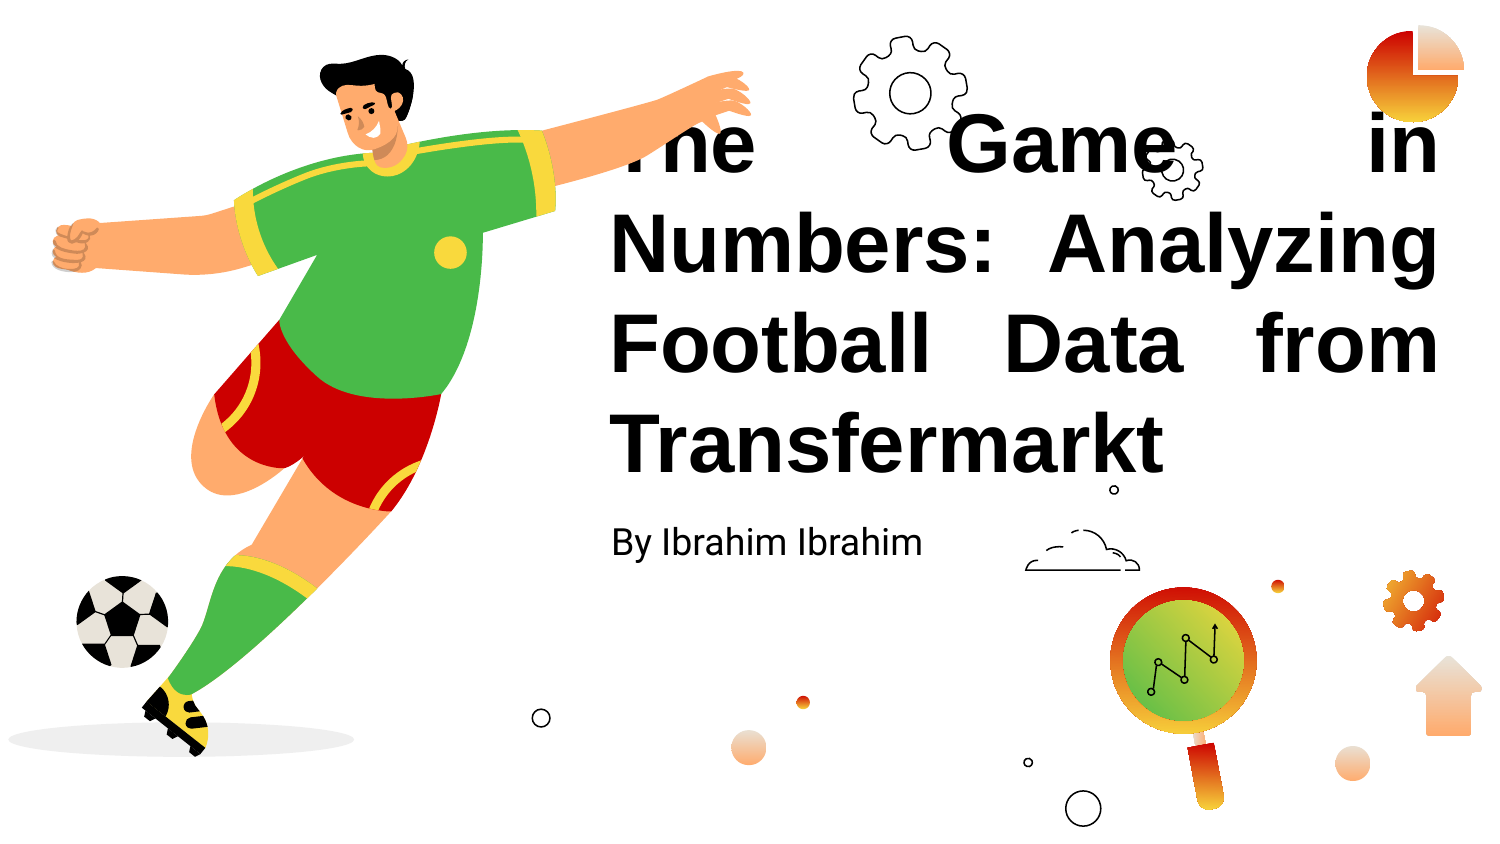

# The Game in Numbers: Analyzing Football Data from Transfermarkt

By Ibrahim Ibrahim